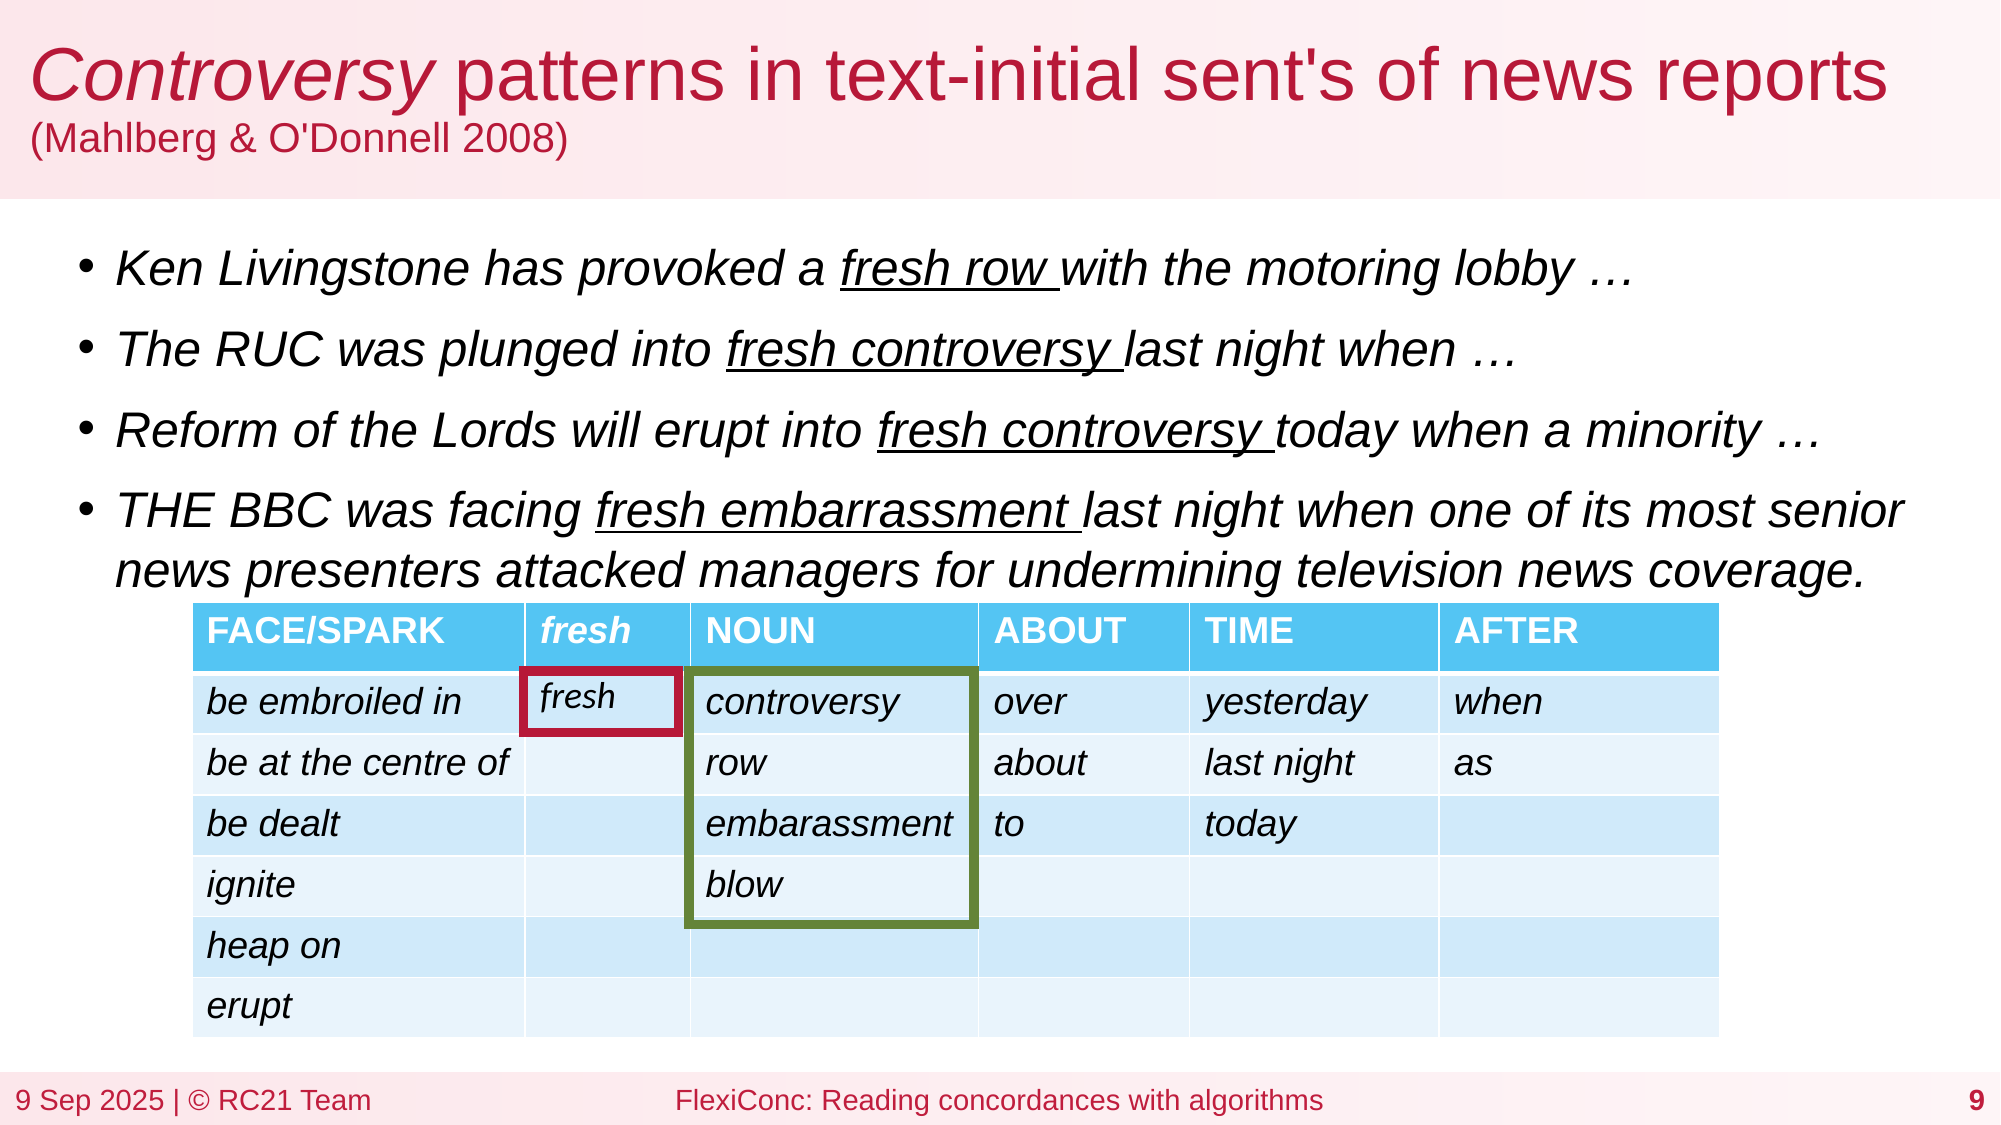

# Controversy patterns in text-initial sent's of news reports (Mahlberg & O'Donnell 2008)
Ken Livingstone has provoked a fresh row with the motoring lobby …
The RUC was plunged into fresh controversy last night when …
Reform of the Lords will erupt into fresh controversy today when a minority …
THE BBC was facing fresh embarrassment last night when one of its most senior news presenters attacked managers for undermining television news coverage.
| FACE/SPARK | fresh | NOUN | ABOUT | TIME | AFTER |
| --- | --- | --- | --- | --- | --- |
| be embroiled in | fresh | controversy | over | yesterday | when |
| be at the centre of |  | row | about | last night | as |
| be dealt |  | embarassment | to | today |  |
| ignite |  | blow |  |  |  |
| heap on |  |  |  |  |  |
| erupt |  |  |  |  |  |

FlexiConc: Reading concordances with algorithms
9 Sep 2025 | © RC21 Team
9